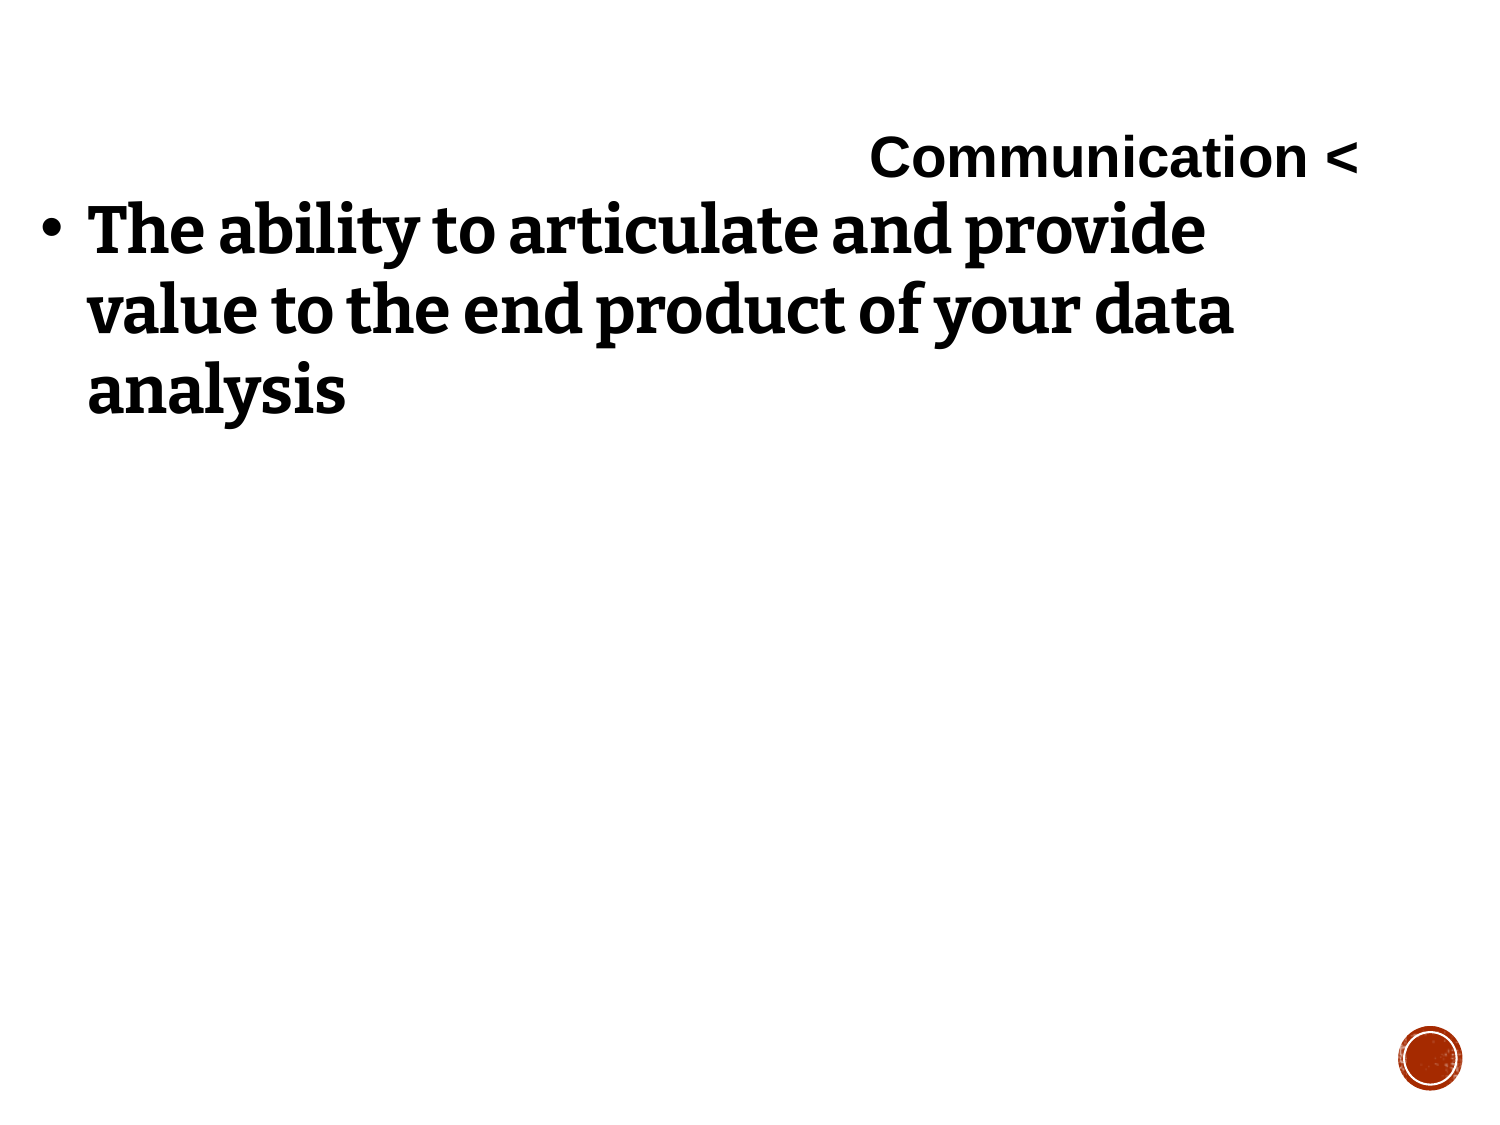

Communication <
The ability to articulate and provide value to the end product of your data analysis